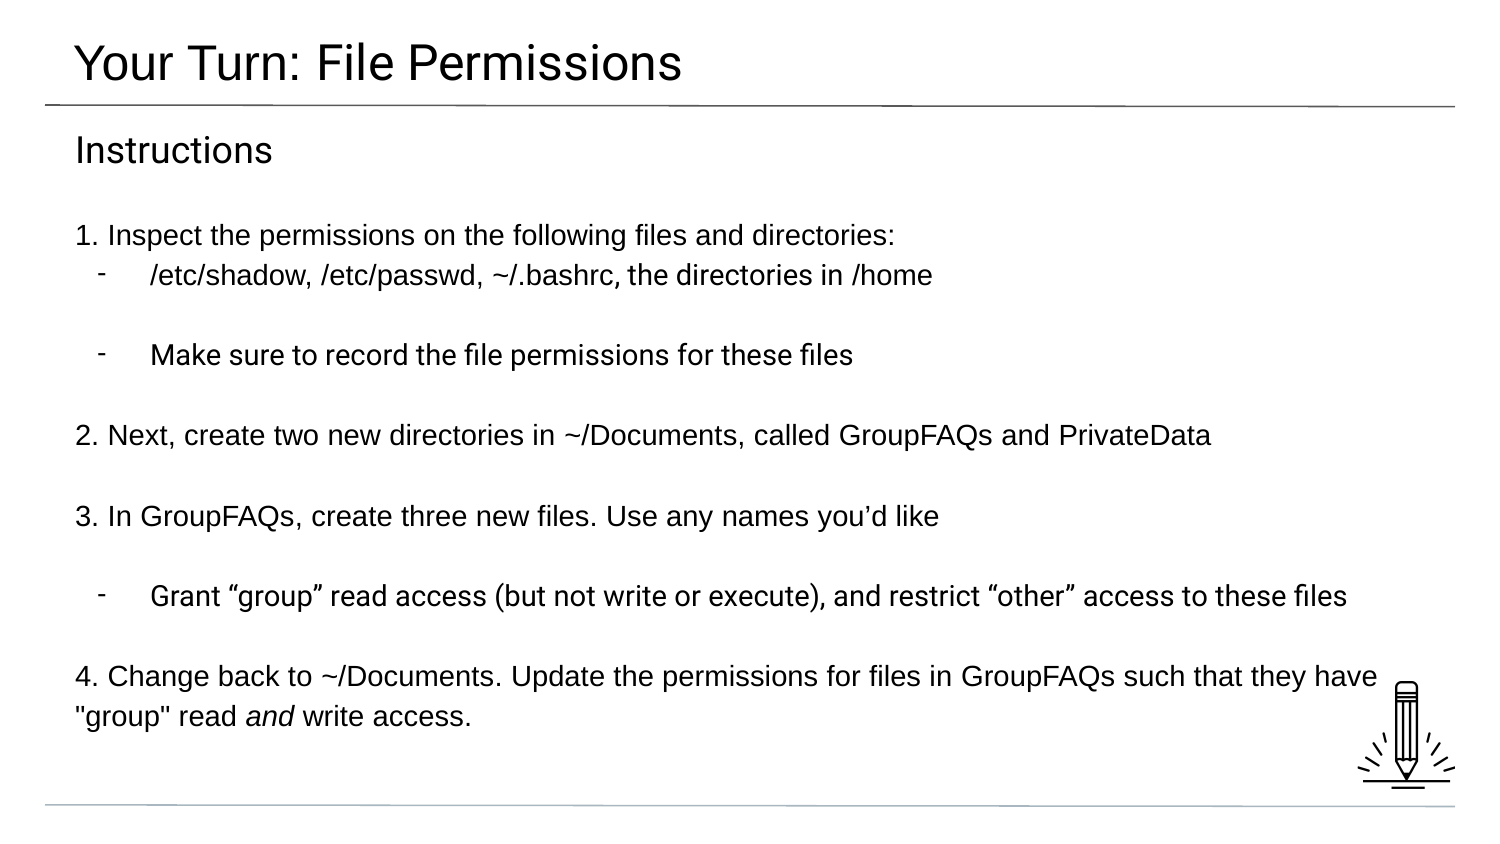

# Your Turn: File Permissions
Instructions
1. Inspect the permissions on the following files and directories:
/etc/shadow, /etc/passwd, ~/.bashrc, the directories in /home

Make sure to record the file permissions for these files

2. Next, create two new directories in ~/Documents, called GroupFAQs and PrivateData

3. In GroupFAQs, create three new files. Use any names you’d like

Grant “group” read access (but not write or execute), and restrict “other” access to these files

4. Change back to ~/Documents. Update the permissions for files in GroupFAQs such that they have "group" read and write access.